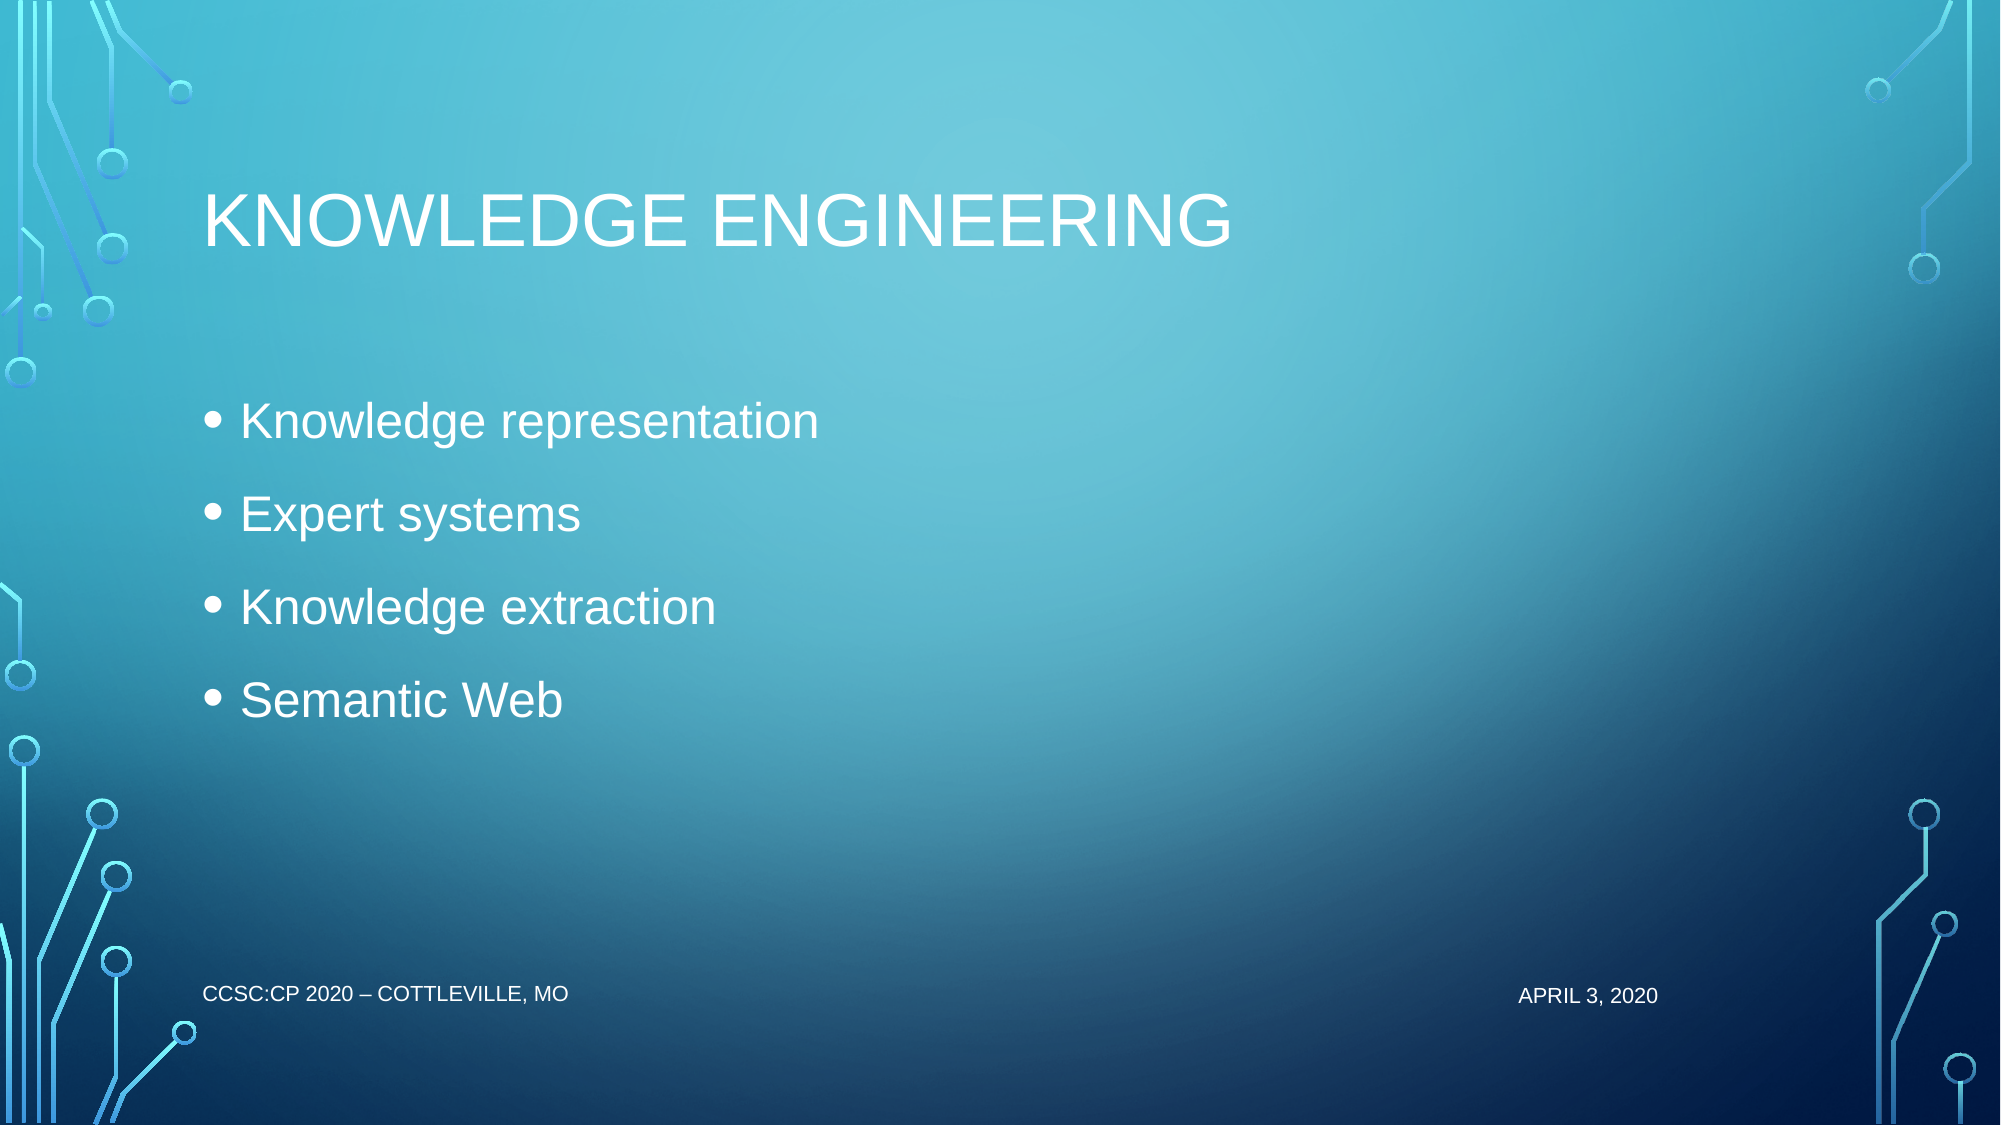

# Knowledge engineering
Knowledge representation
Expert systems
Knowledge extraction
Semantic Web
CCSC:CP 2020 – Cottleville, MO
APRIL 3, 2020